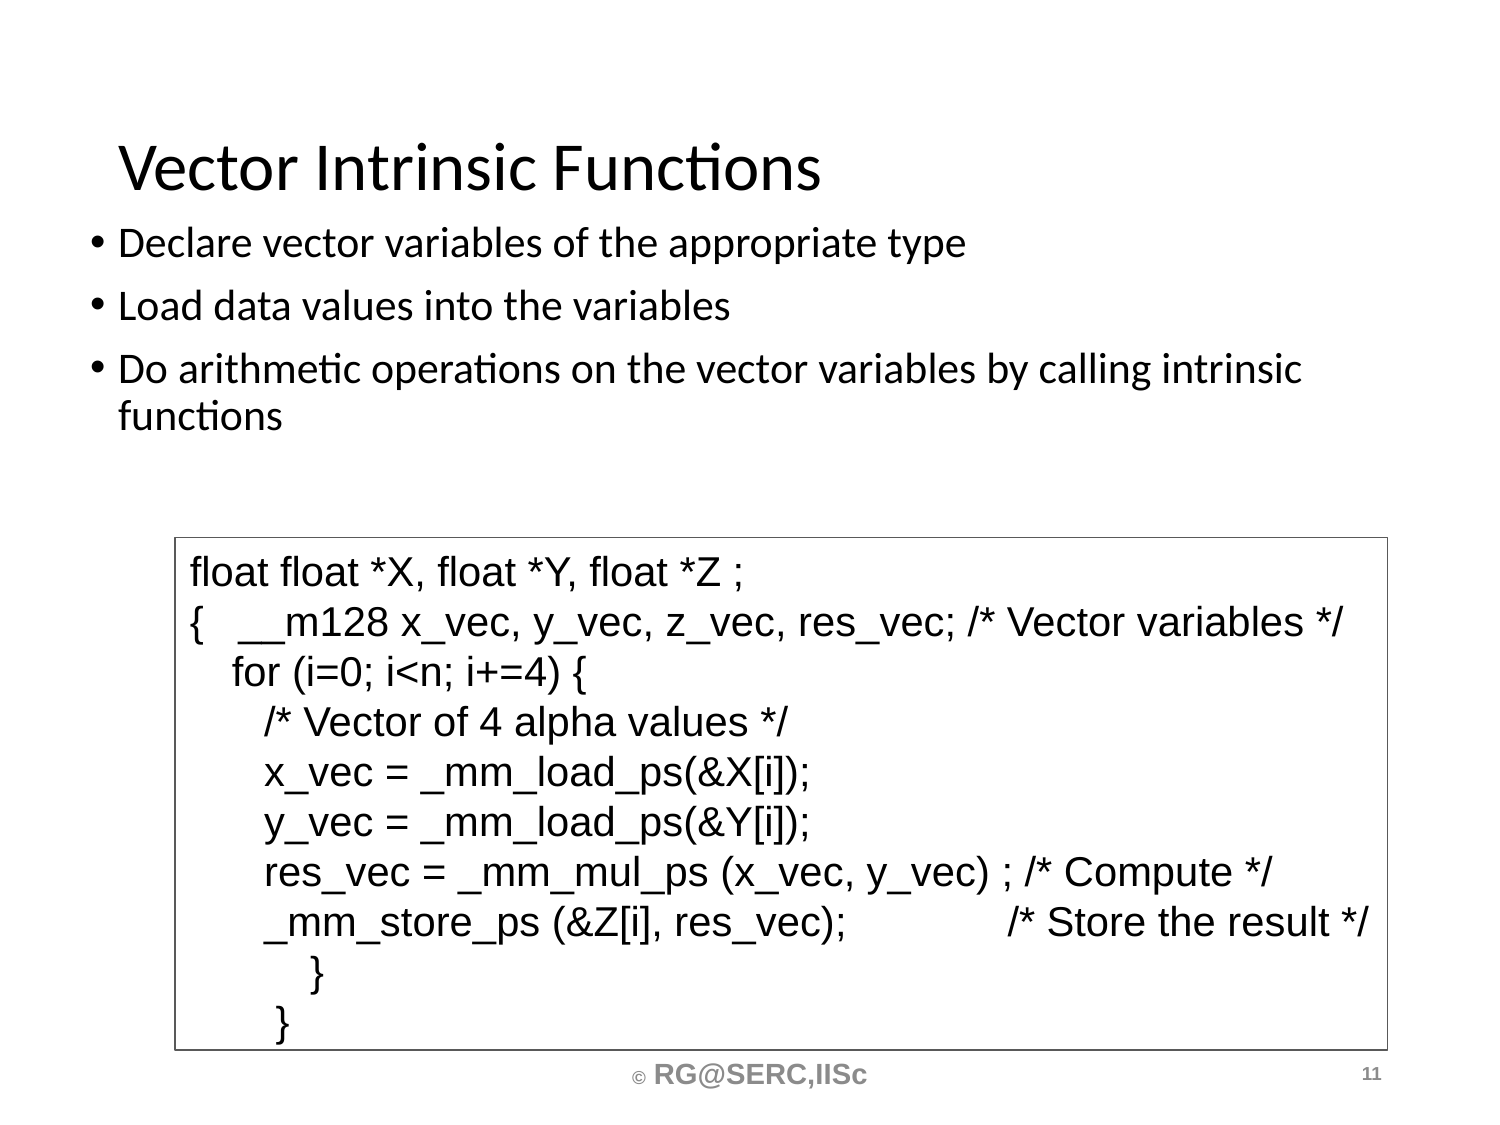

# Vector Intrinsic Functions
Declare vector variables of the appropriate type
Load data values into the variables
Do arithmetic operations on the vector variables by calling intrinsic functions
float float *X, float *Y, float *Z ;
{   __m128 x_vec, y_vec, z_vec, res_vec; /* Vector variables */
 for (i=0; i<n; i+=4) {
/* Vector of 4 alpha values */
x_vec = _mm_load_ps(&X[i]);
y_vec = _mm_load_ps(&Y[i]);
res_vec = _mm_mul_ps (x_vec, y_vec) ; /* Compute */ _mm_store_ps (&Z[i], res_vec);              /* Store the result */
    }
 }

© RG@SERC,IISc
11